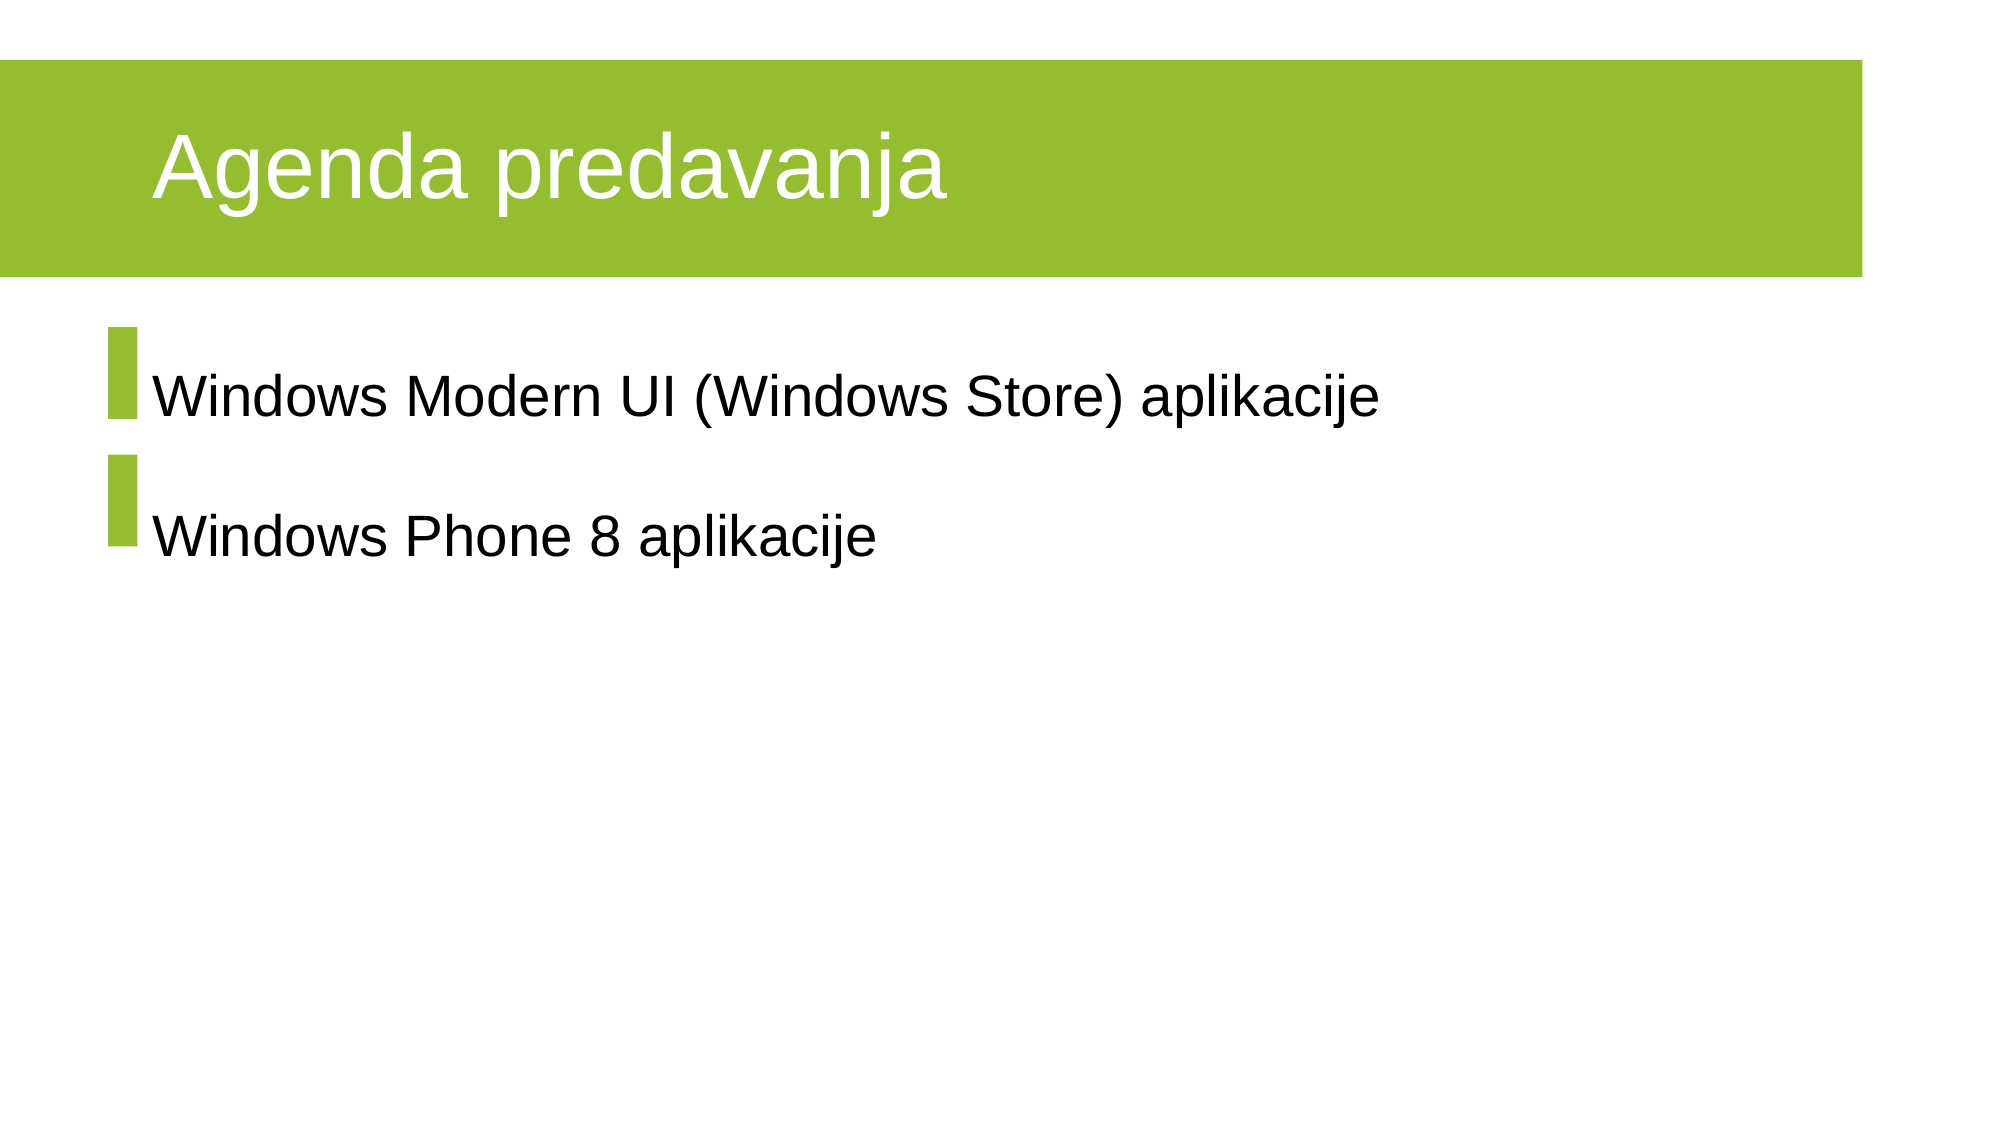

# Agenda predavanja
Windows Modern UI (Windows Store) aplikacije

Windows Phone 8 aplikacije